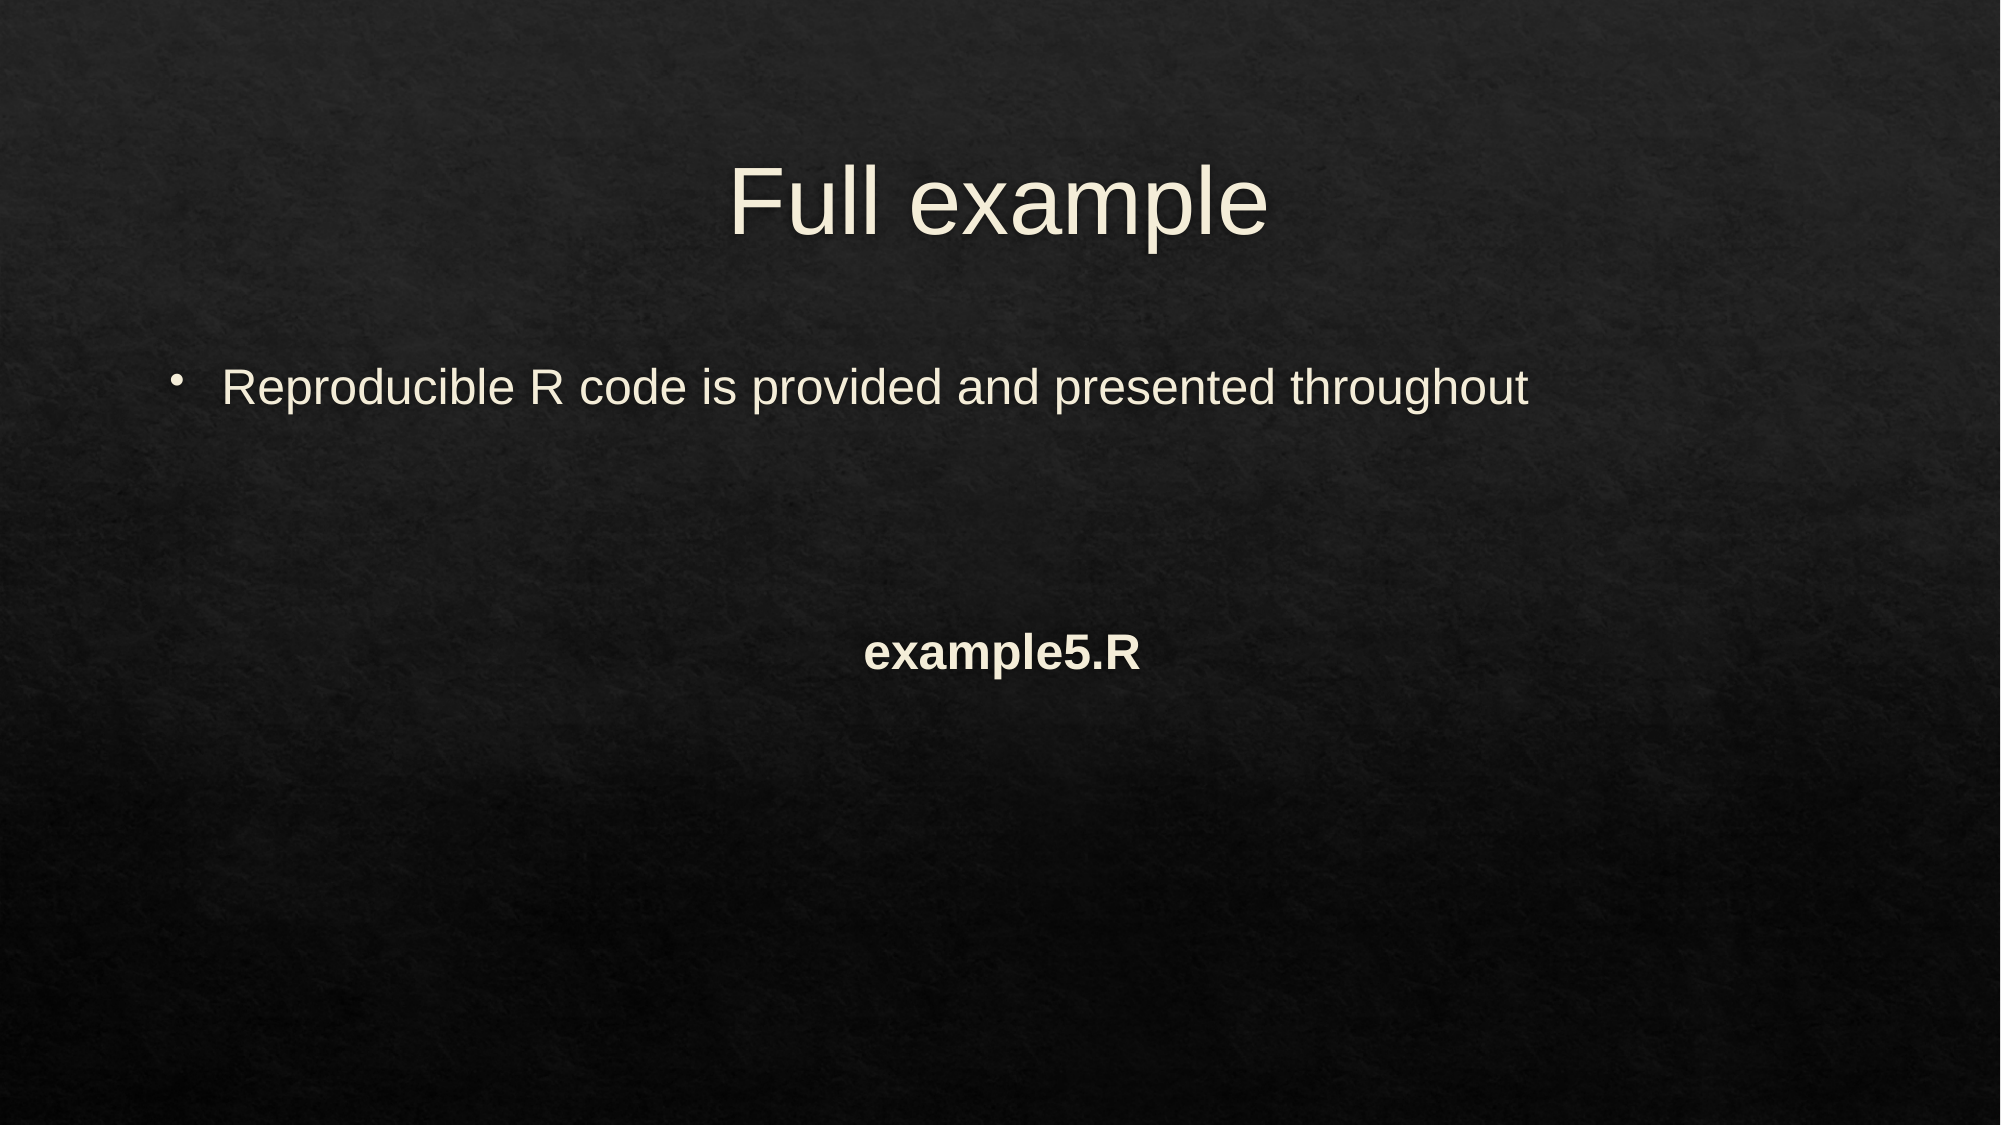

# Full example
Reproducible R code is provided and presented throughout

example5.R